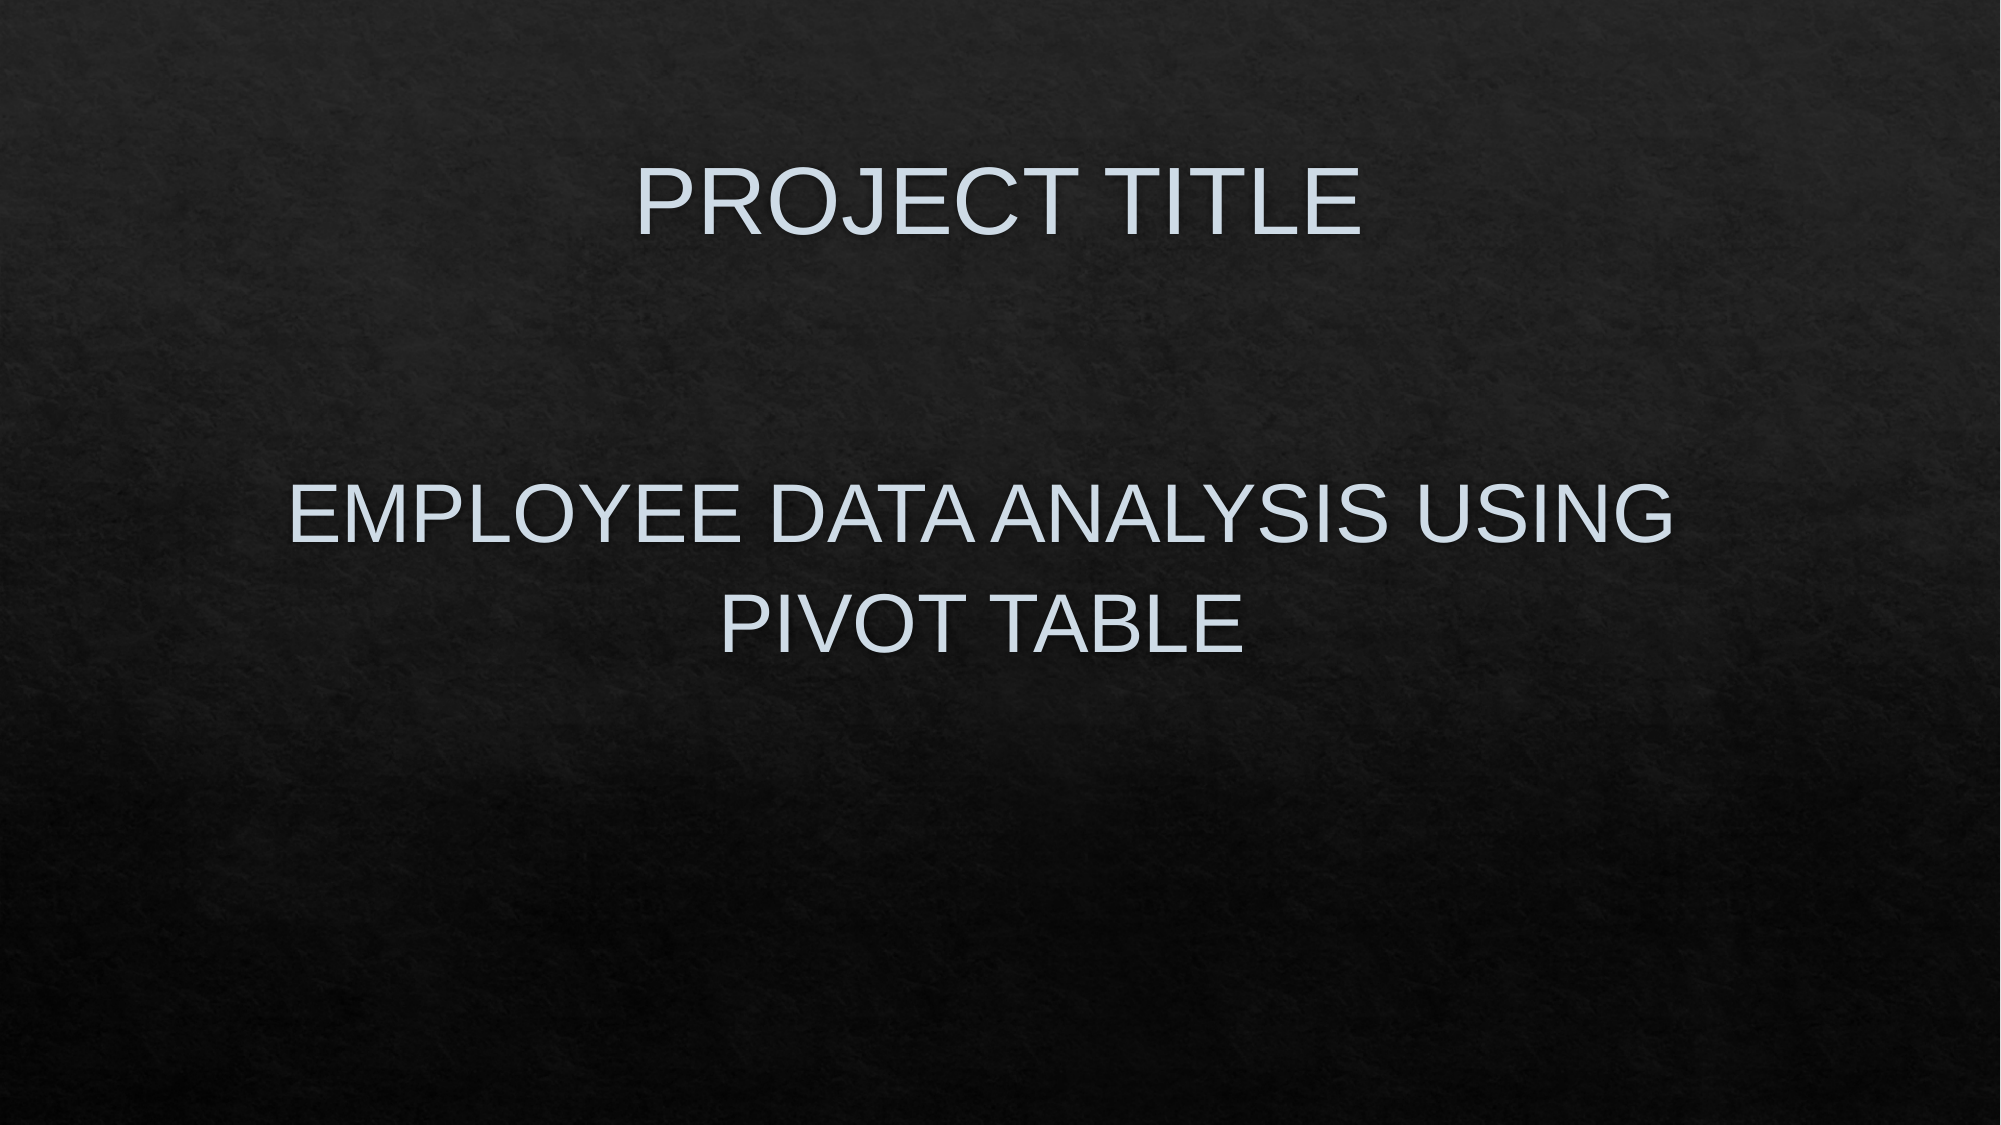

# PROJECT TITLE
EMPLOYEE DATA ANALYSIS USING PIVOT TABLE